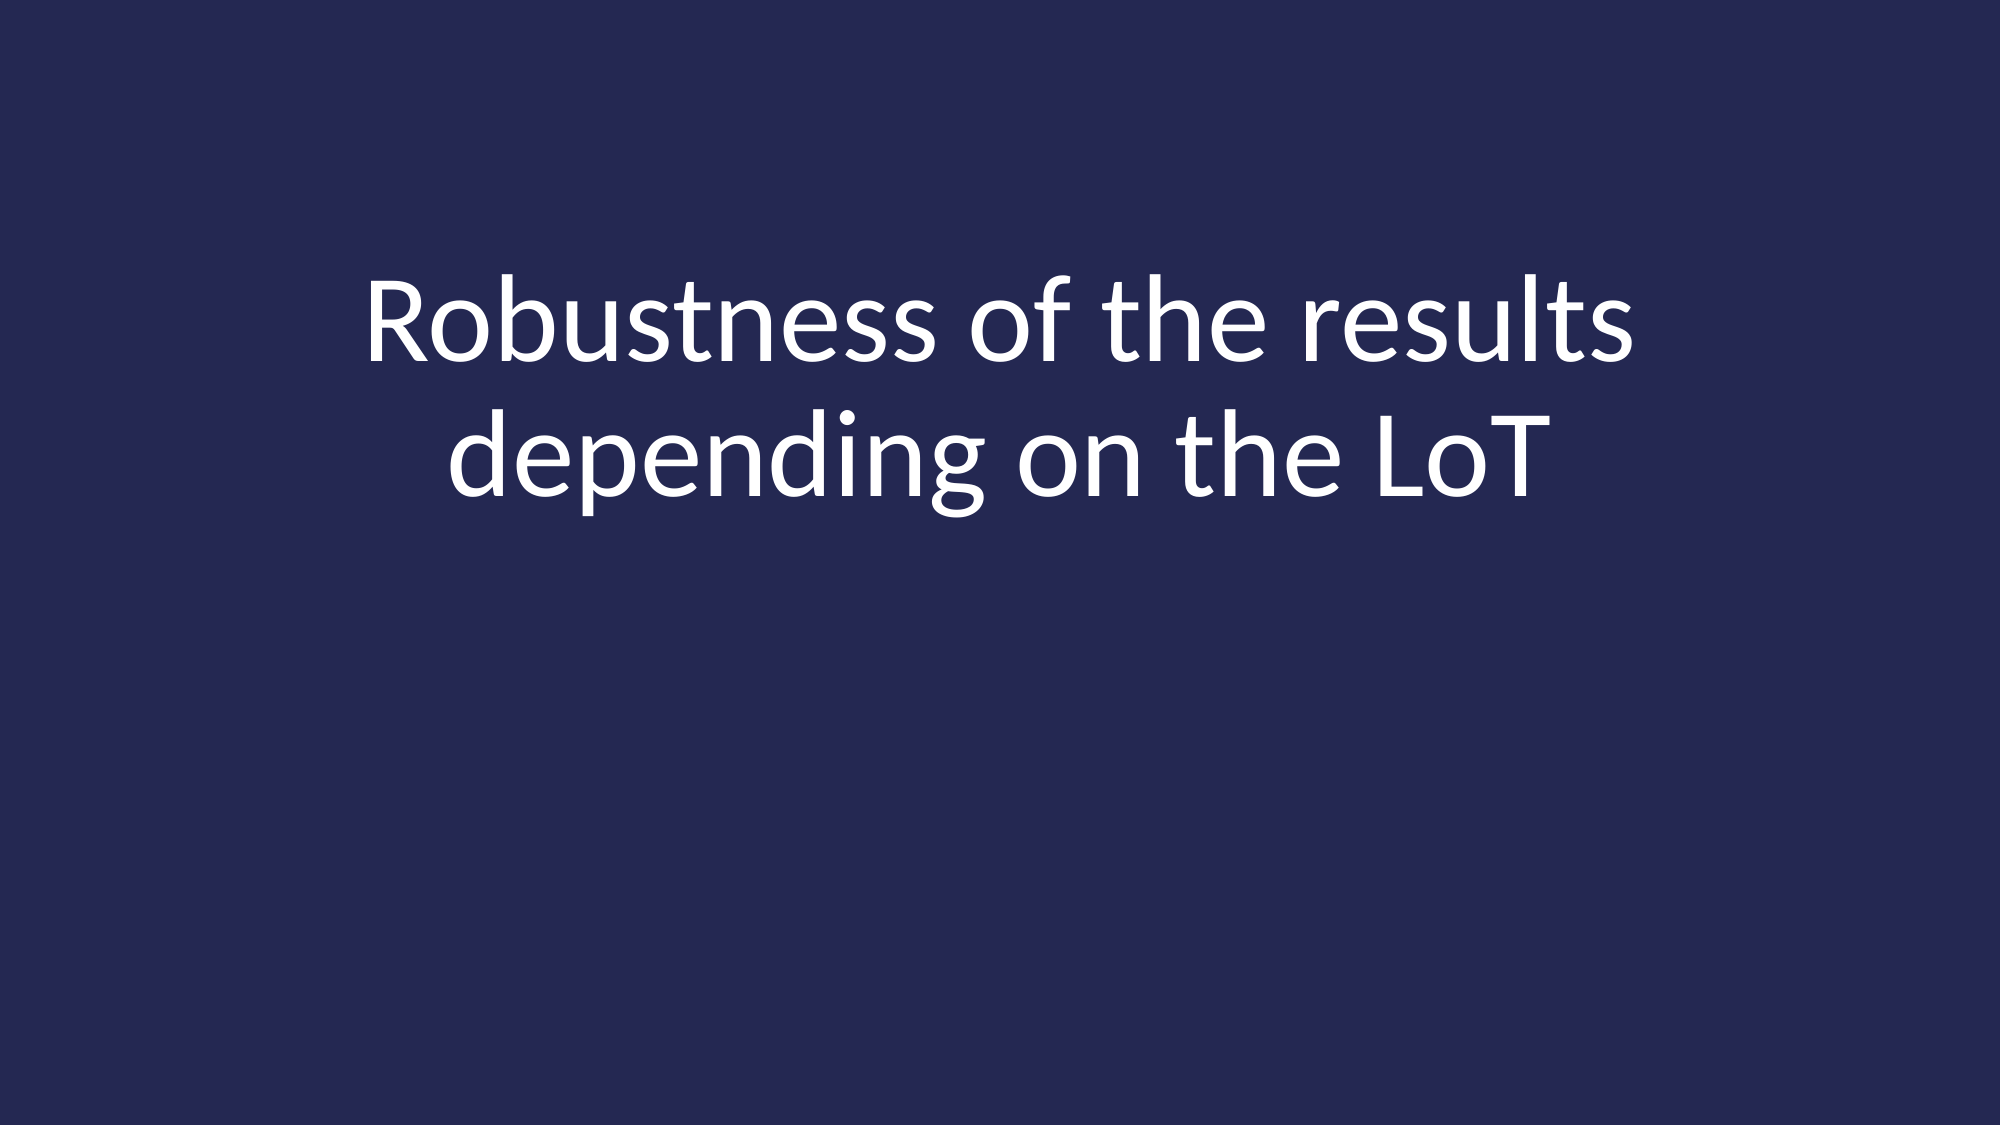

# Robustness of the results depending on the LoT